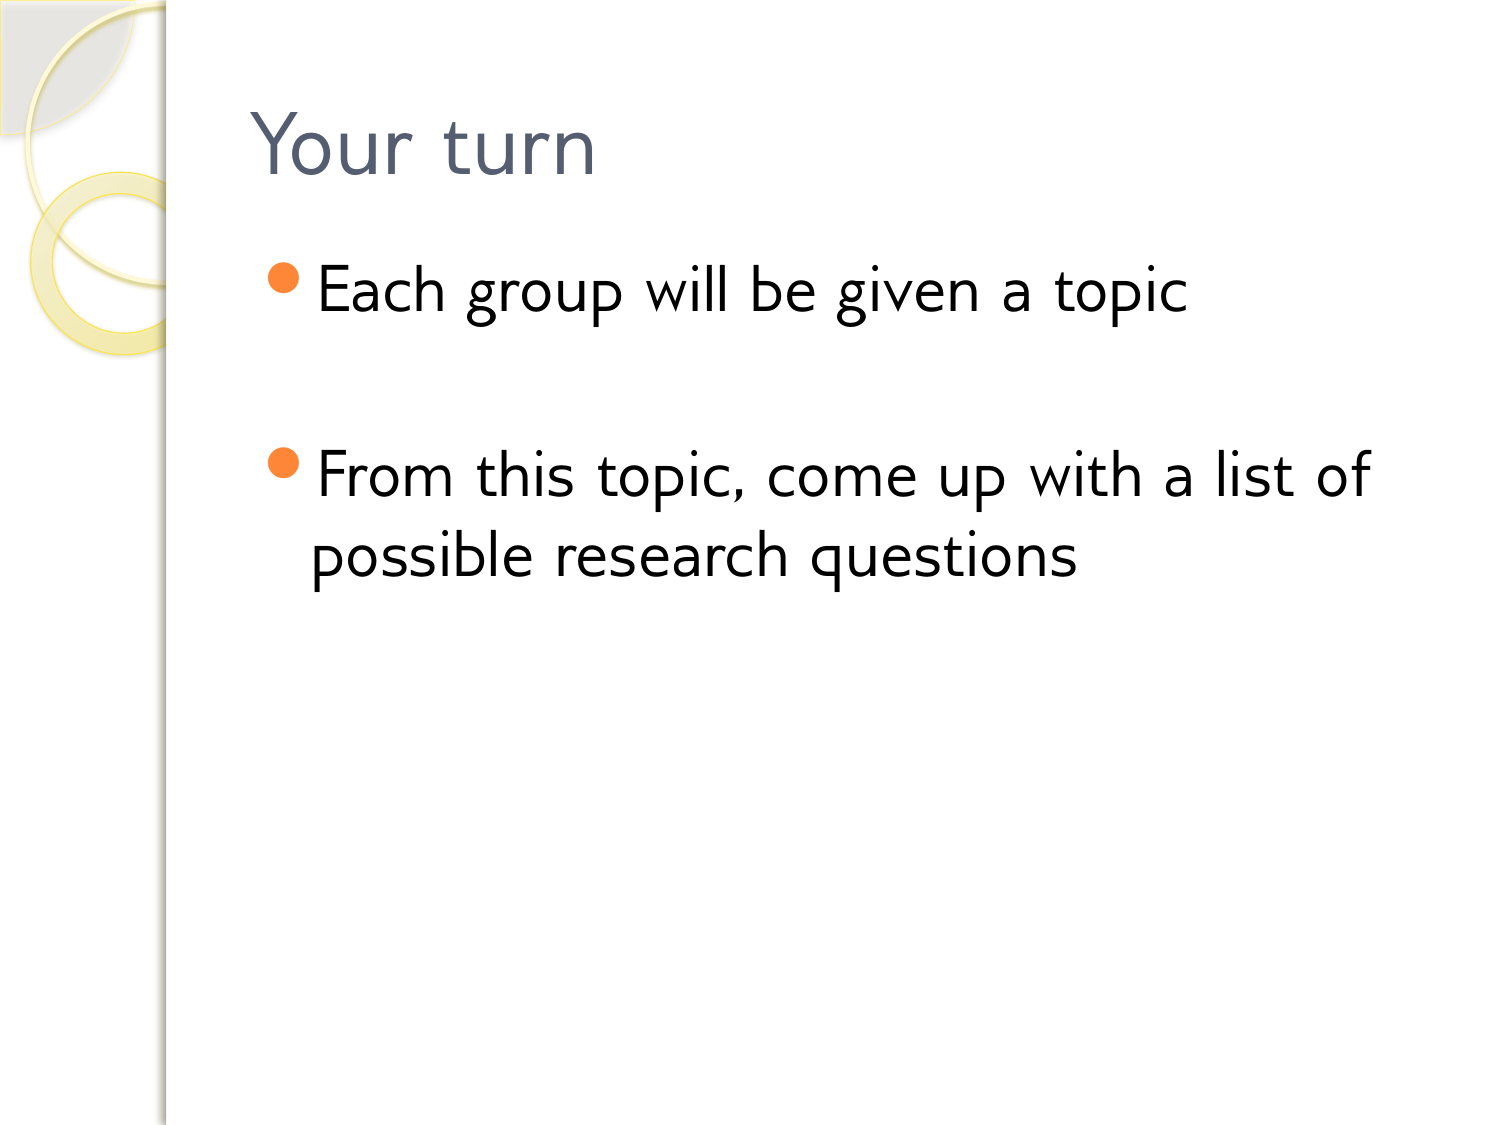

# Your turn
Each group will be given a topic

From this topic, come up with a list of possible research questions